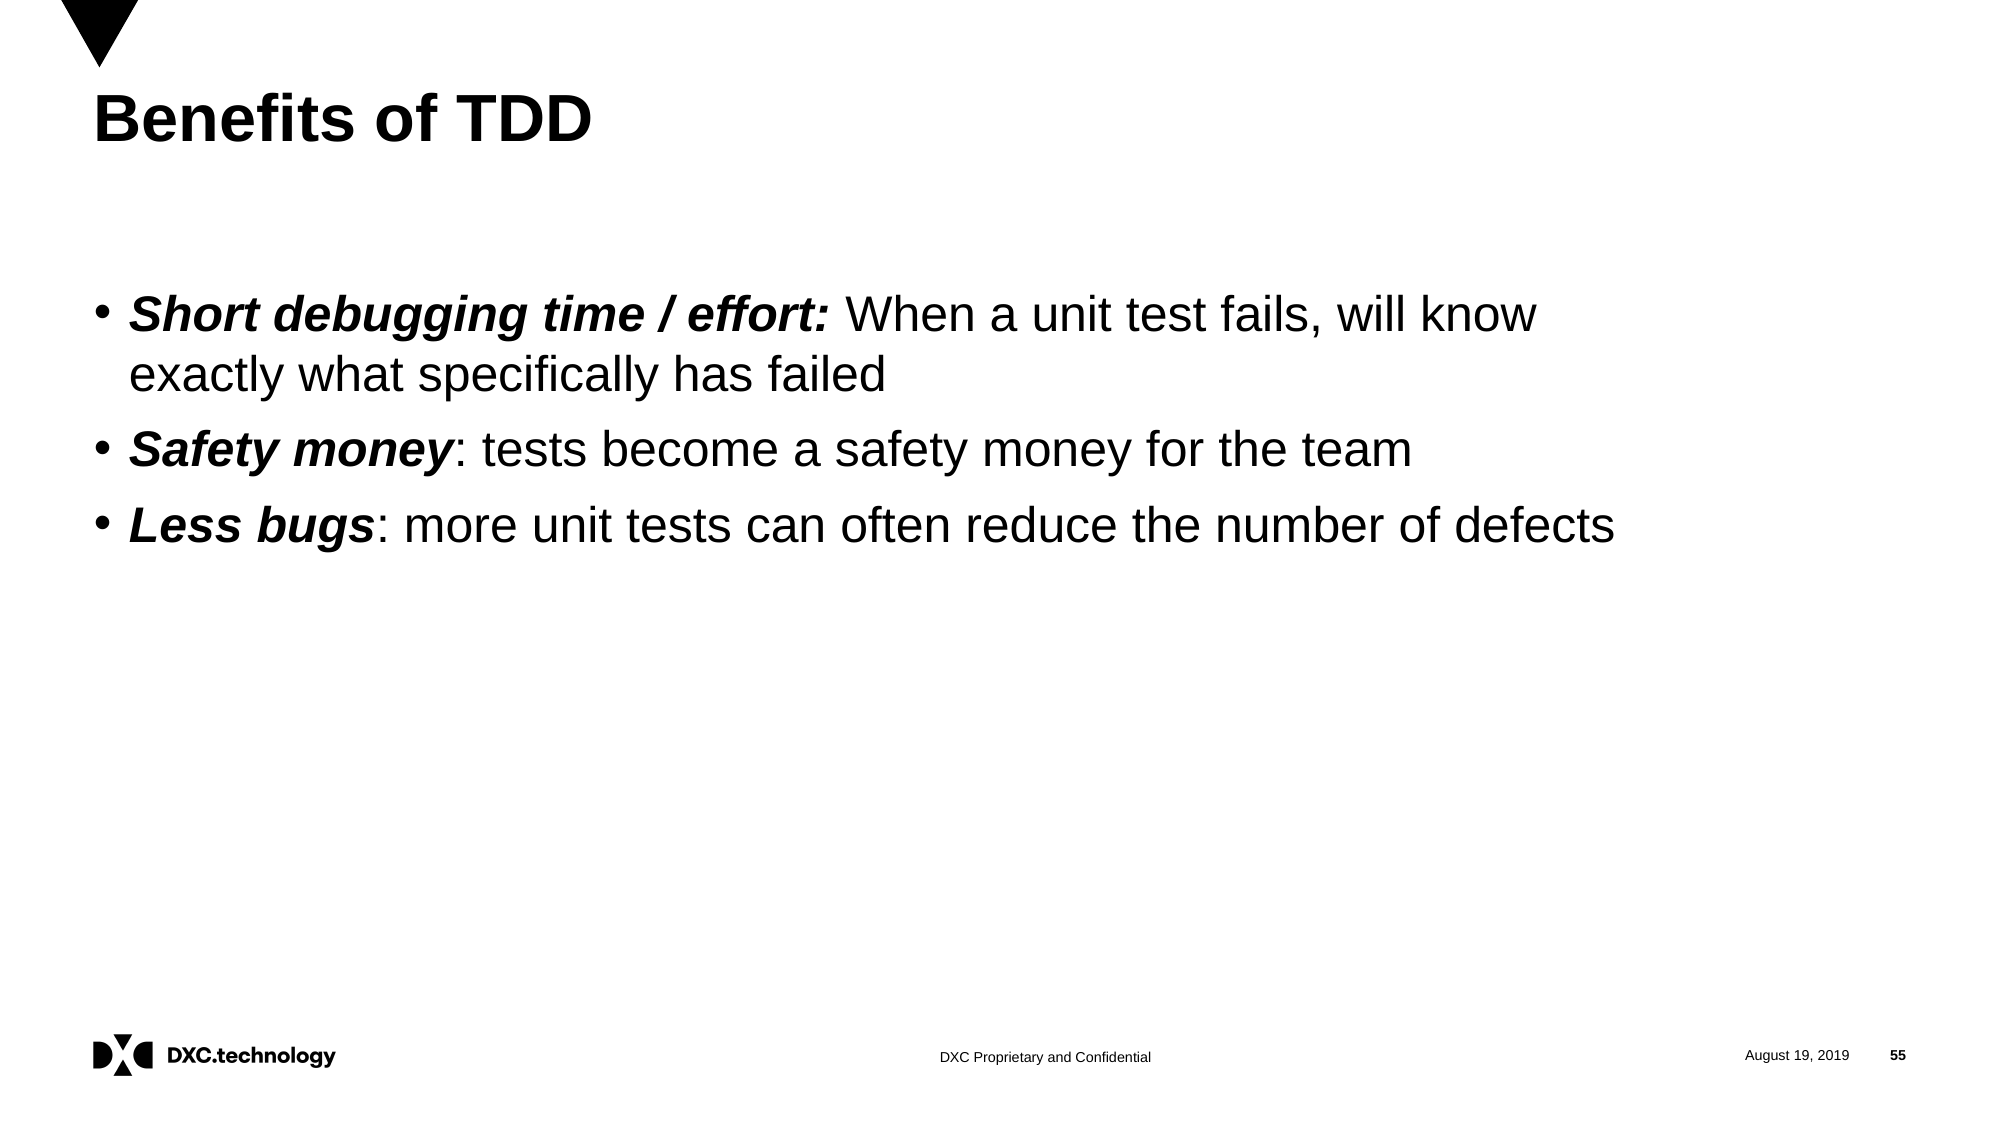

# Benefits of TDD
Short debugging time / effort: When a unit test fails, will know exactly what specifically has failed
Safety money: tests become a safety money for the team
Less bugs: more unit tests can often reduce the number of defects